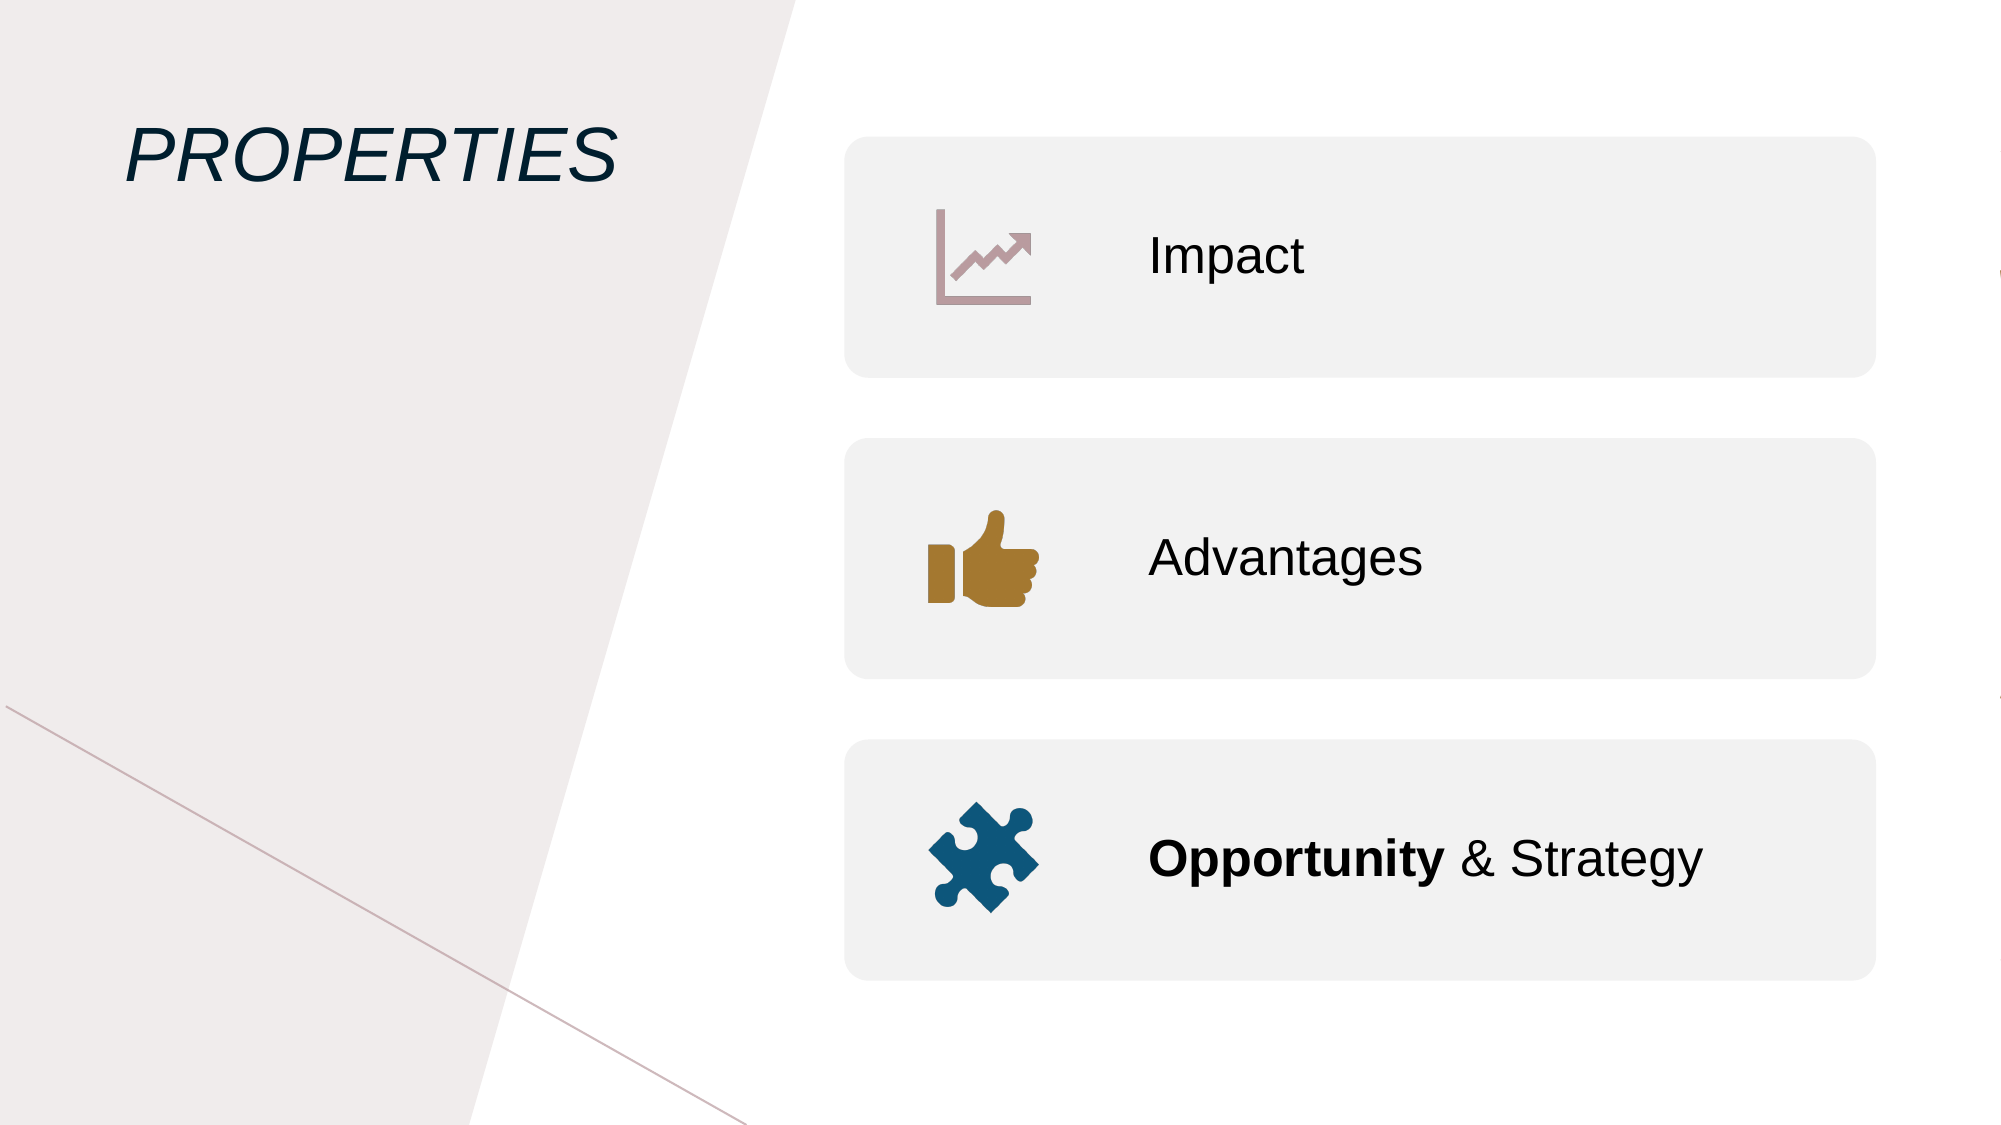

# properties
Impact
Advantages
Opportunity & Strategy